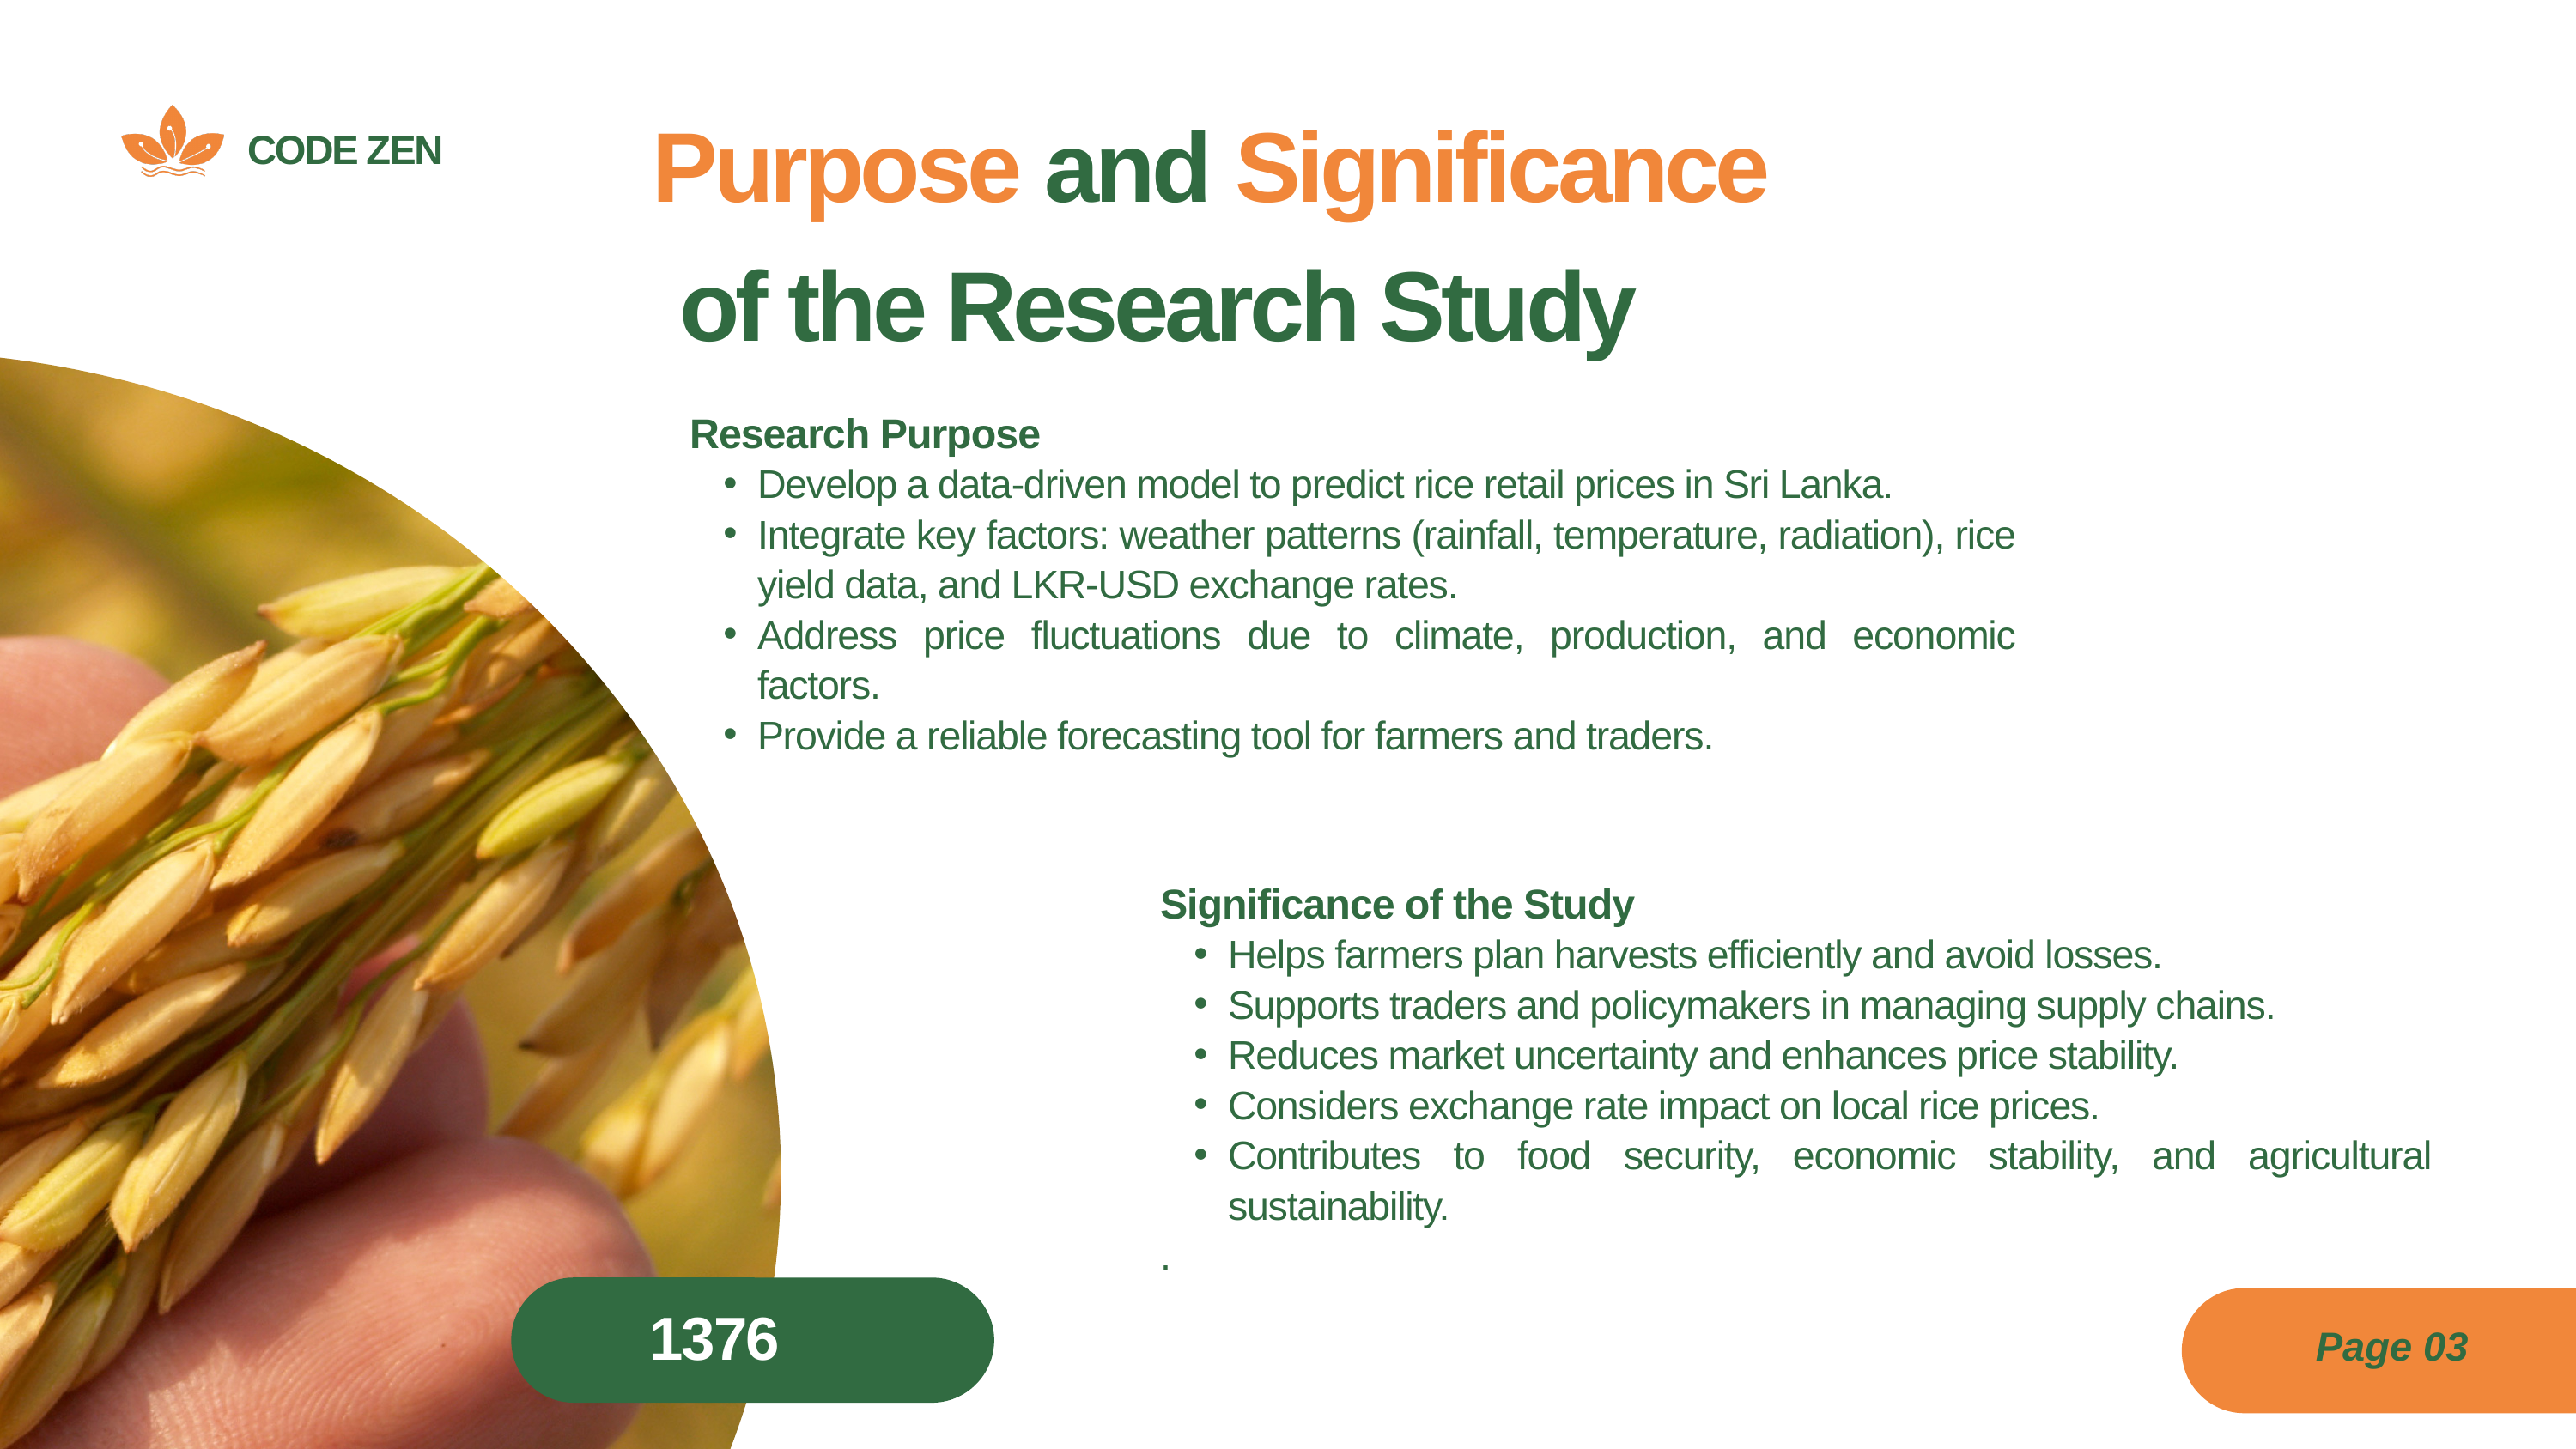

Purpose and Significance
 of the Research Study

CODE ZEN

Research Purpose
Develop a data-driven model to predict rice retail prices in Sri Lanka.
Integrate key factors: weather patterns (rainfall, temperature, radiation), rice yield data, and LKR-USD exchange rates.
Address price fluctuations due to climate, production, and economic factors.
Provide a reliable forecasting tool for farmers and traders.

Significance of the Study
Helps farmers plan harvests efficiently and avoid losses.
Supports traders and policymakers in managing supply chains.
Reduces market uncertainty and enhances price stability.
Considers exchange rate impact on local rice prices.
Contributes to food security, economic stability, and agricultural sustainability.
.
1376

Page 03